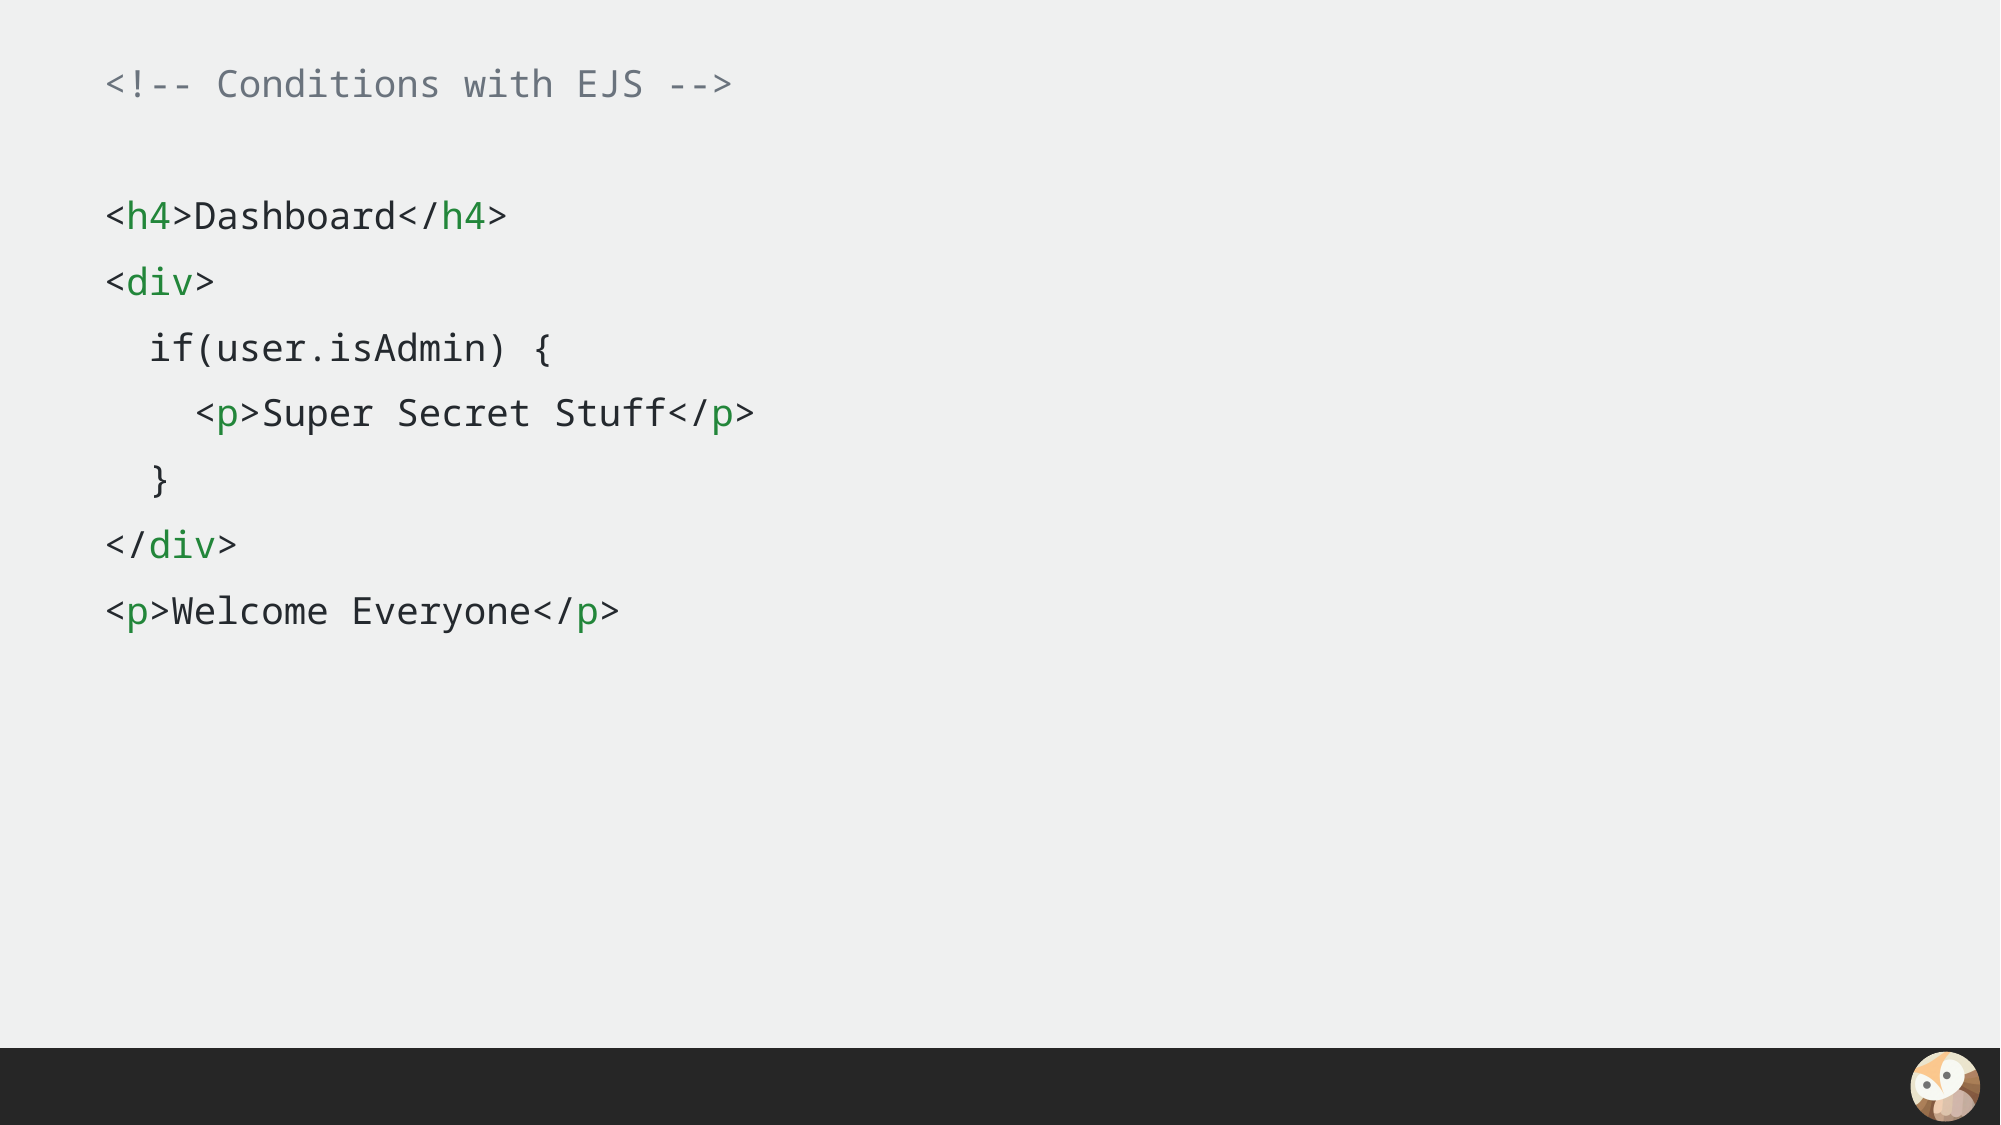

<!-- Conditions with EJS -->

<h4>Dashboard</h4>
<div>
  if(user.isAdmin) {
    <p>Super Secret Stuff</p>
  }
</div>
<p>Welcome Everyone</p>